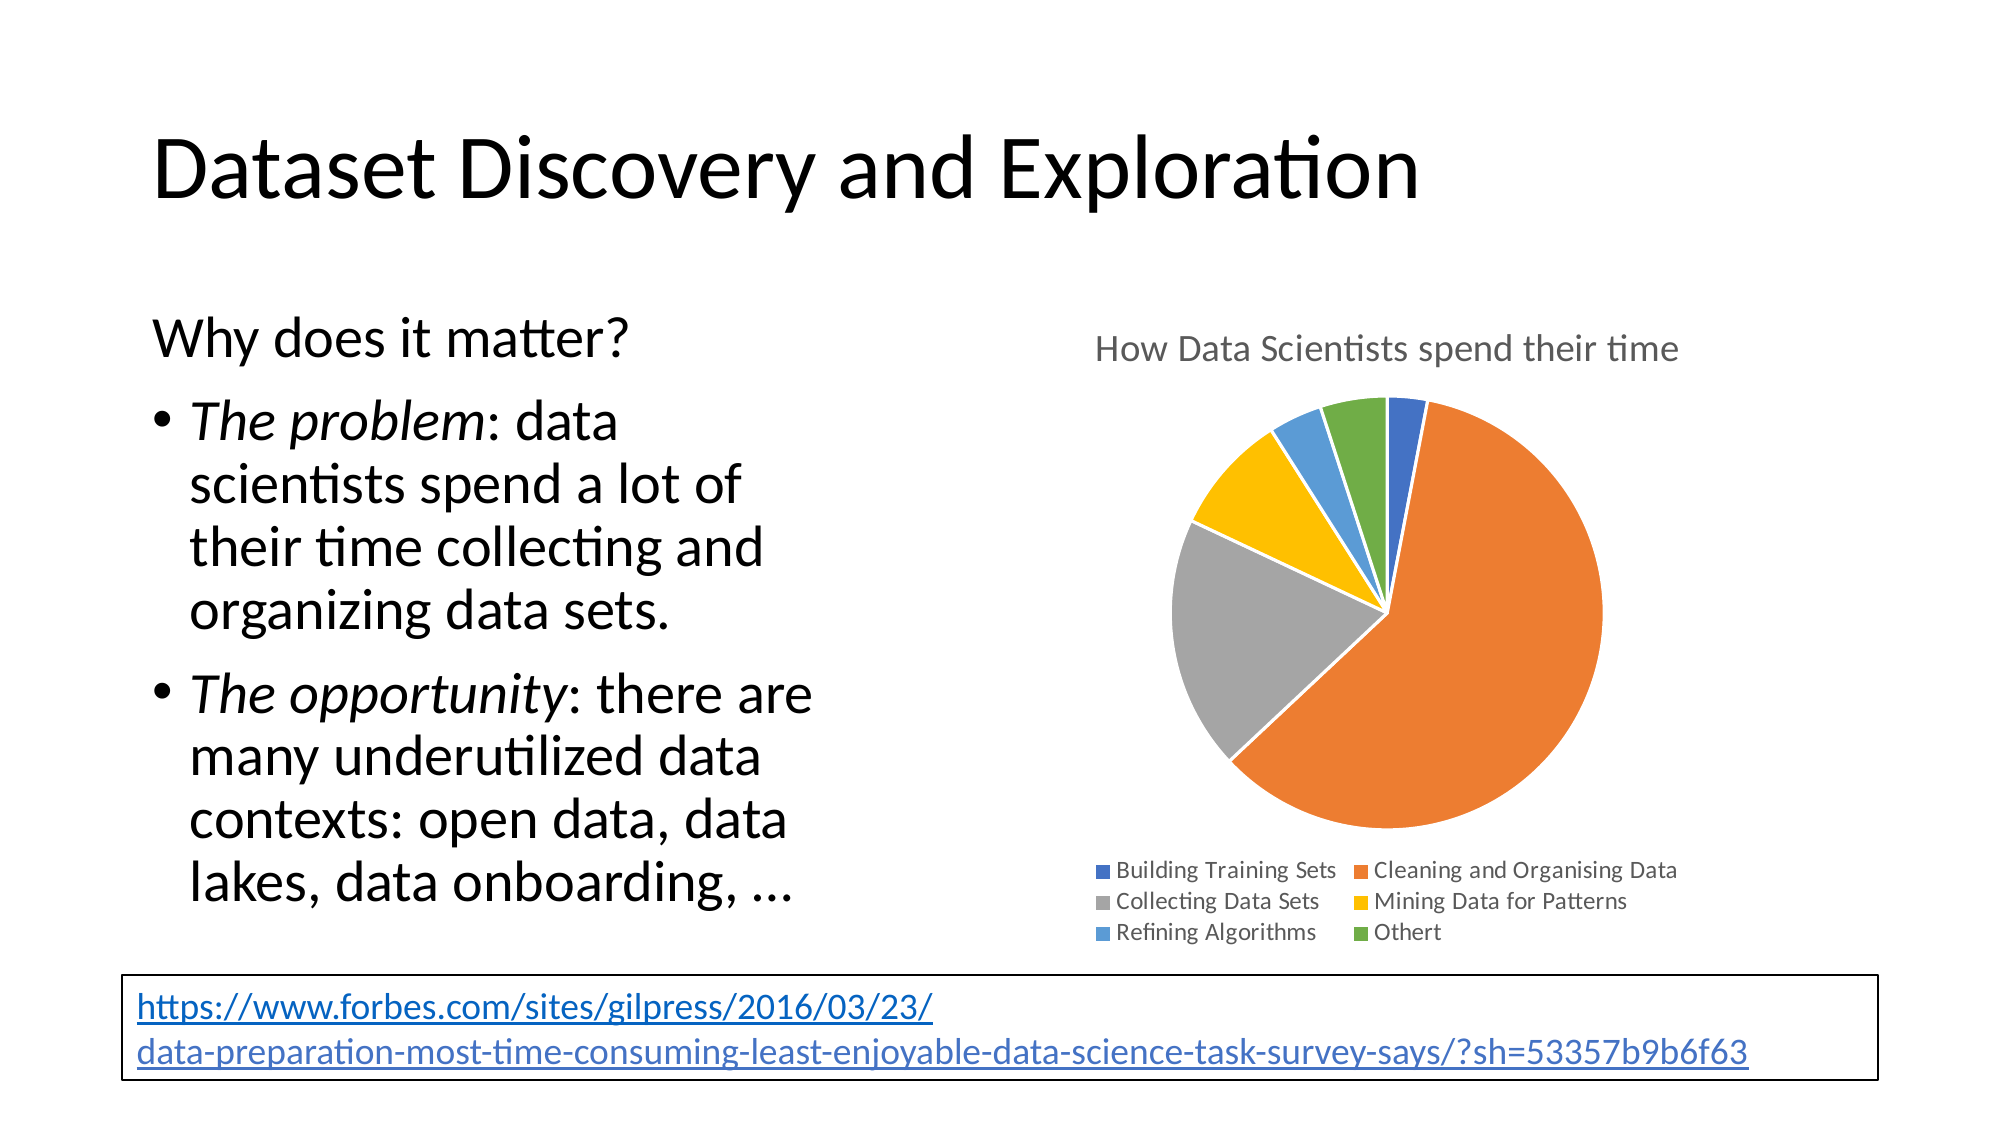

# Dataset Discovery and Exploration
Why does it matter?
The problem: data scientists spend a lot of their time collecting and organizing data sets.
The opportunity: there are many underutilized data contexts: open data, data lakes, data onboarding, …

### Chart:

| Category | How Data Scientists spend their time |
|---|---|
| Building Training Sets | 0.03 |
| Cleaning and Organising Data | 0.6 |
| Collecting Data Sets | 0.19 |
| Mining Data for Patterns | 0.09 |
| Refining Algorithms | 0.04 |
| Othert | 0.05 |
https://www.forbes.com/sites/gilpress/2016/03/23/
data-preparation-most-time-consuming-least-enjoyable-data-science-task-survey-says/?sh=53357b9b6f63